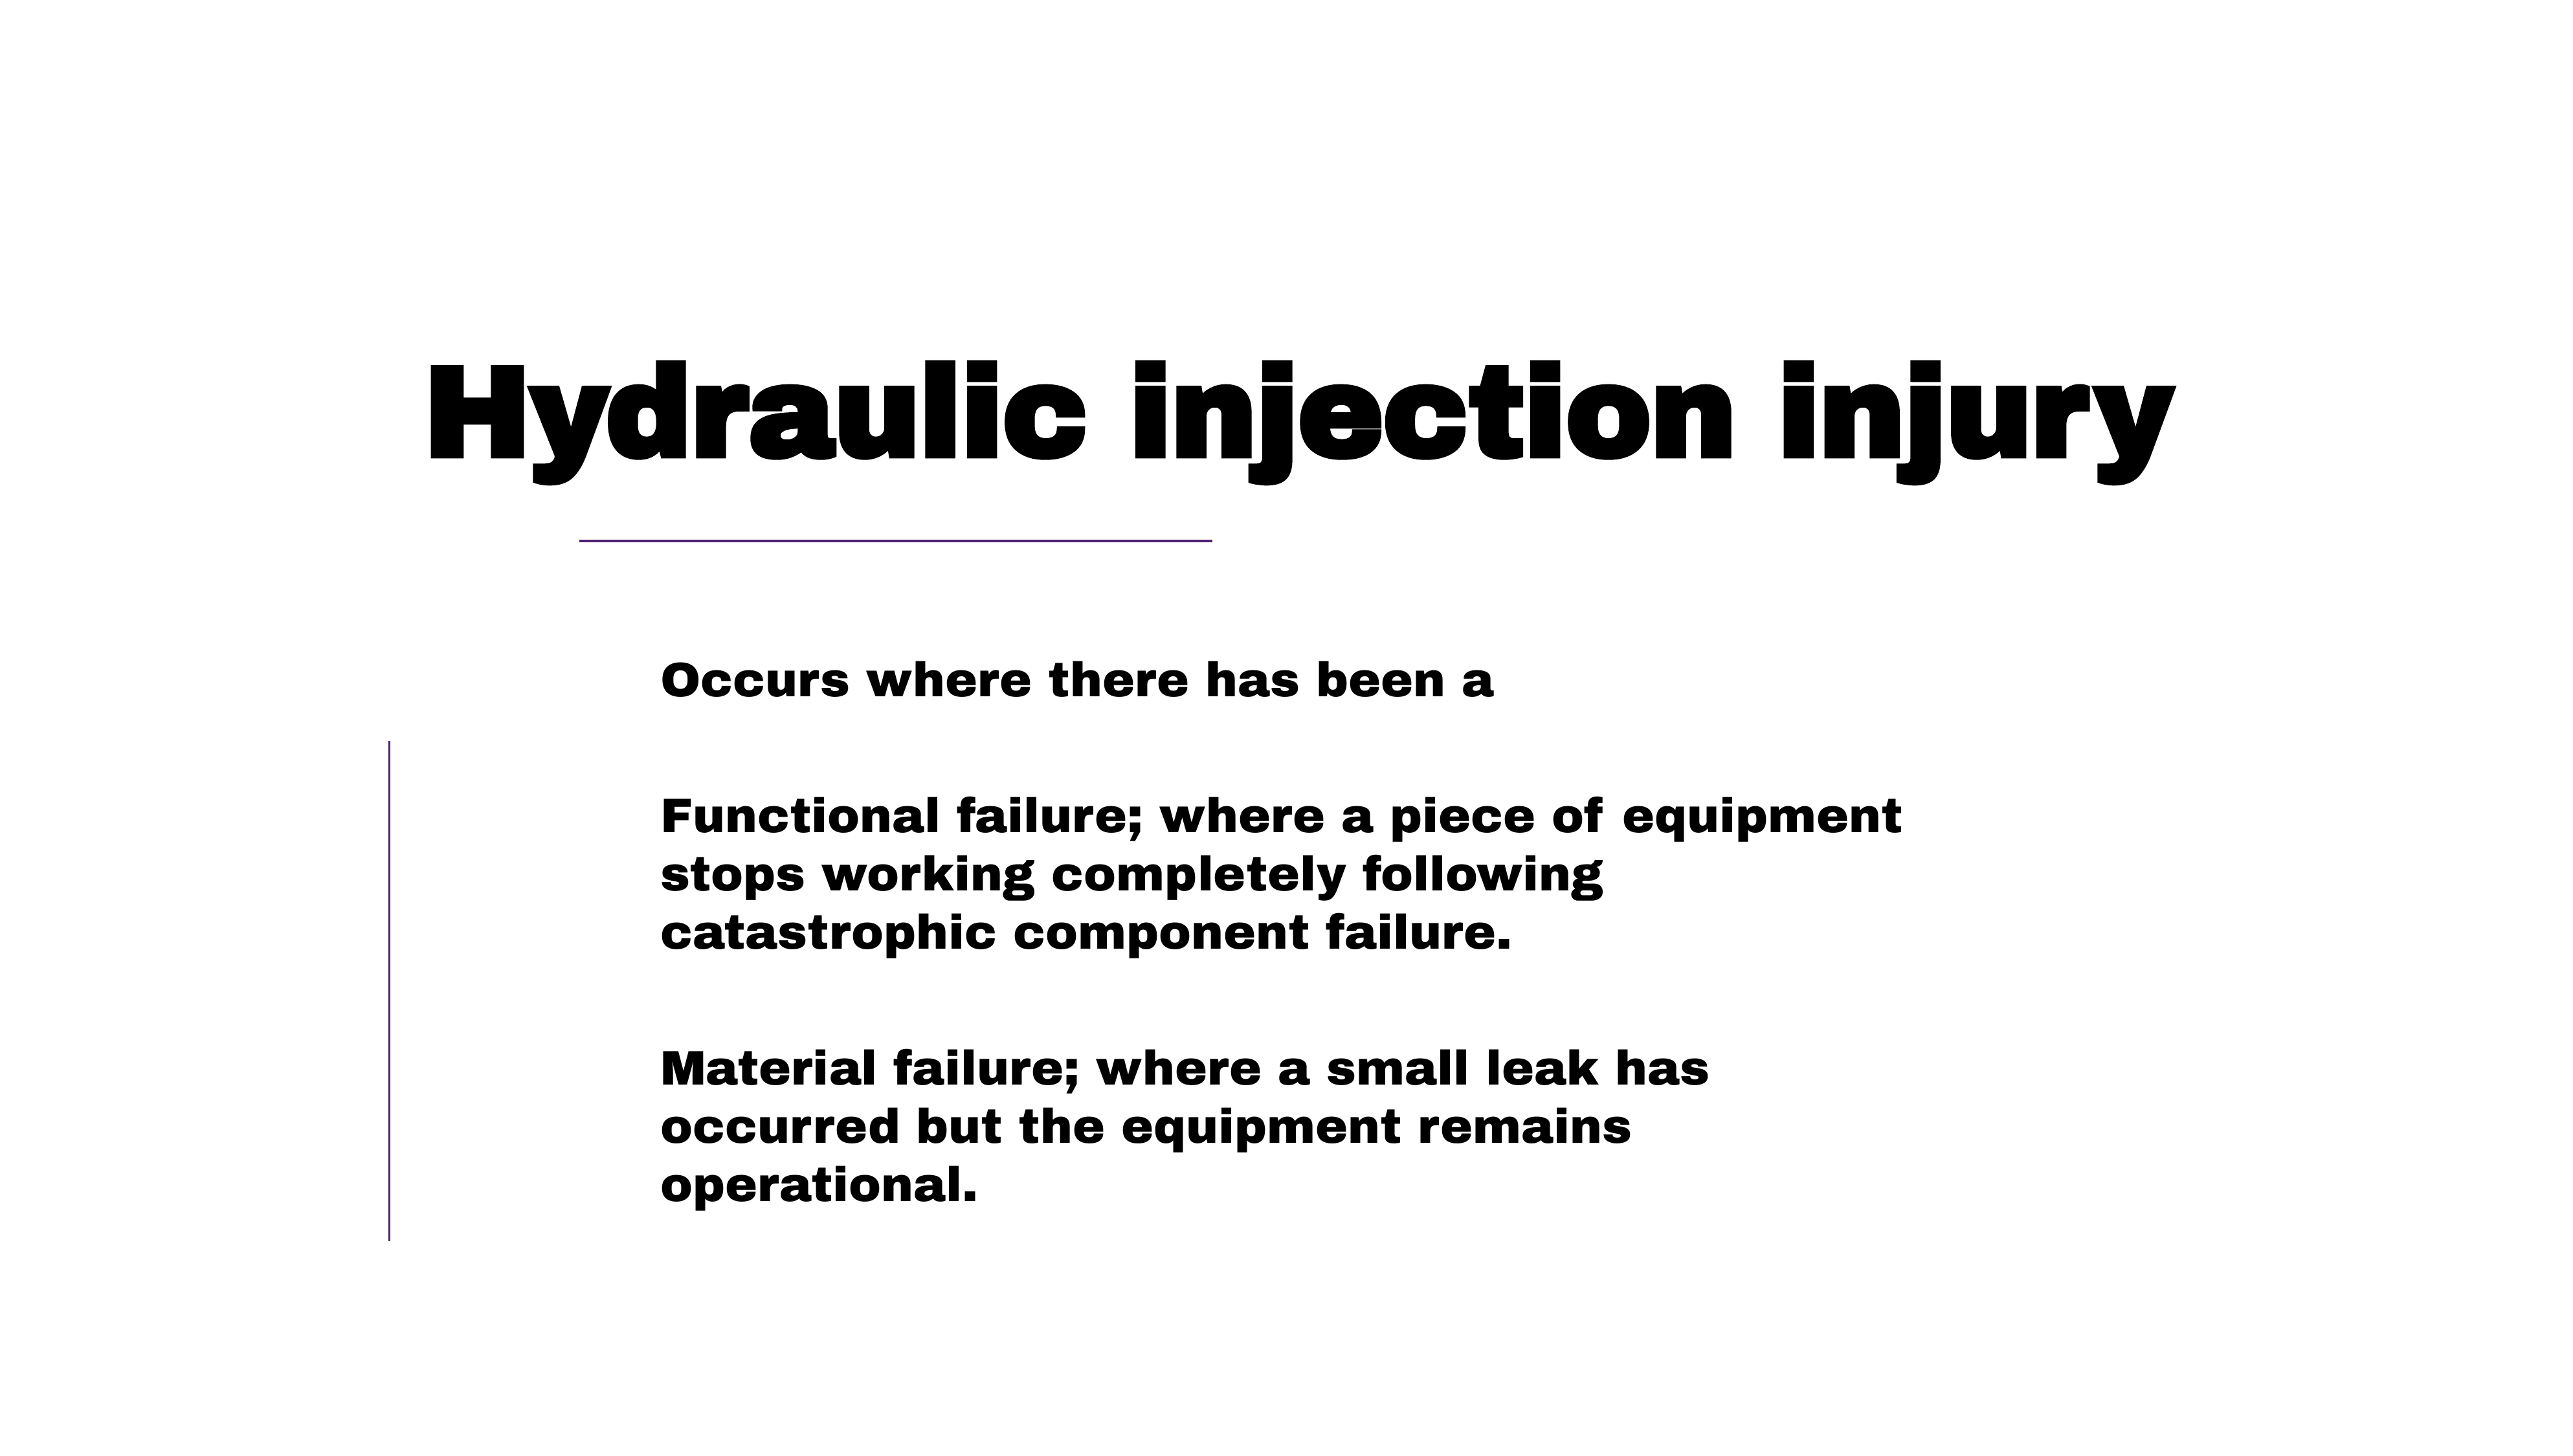

# Hydraulic injection injury
Occurs where there has been a

Functional failure; where a piece of equipment stops working completely following catastrophic component failure.

Material failure; where a small leak has occurred but the equipment remains operational.